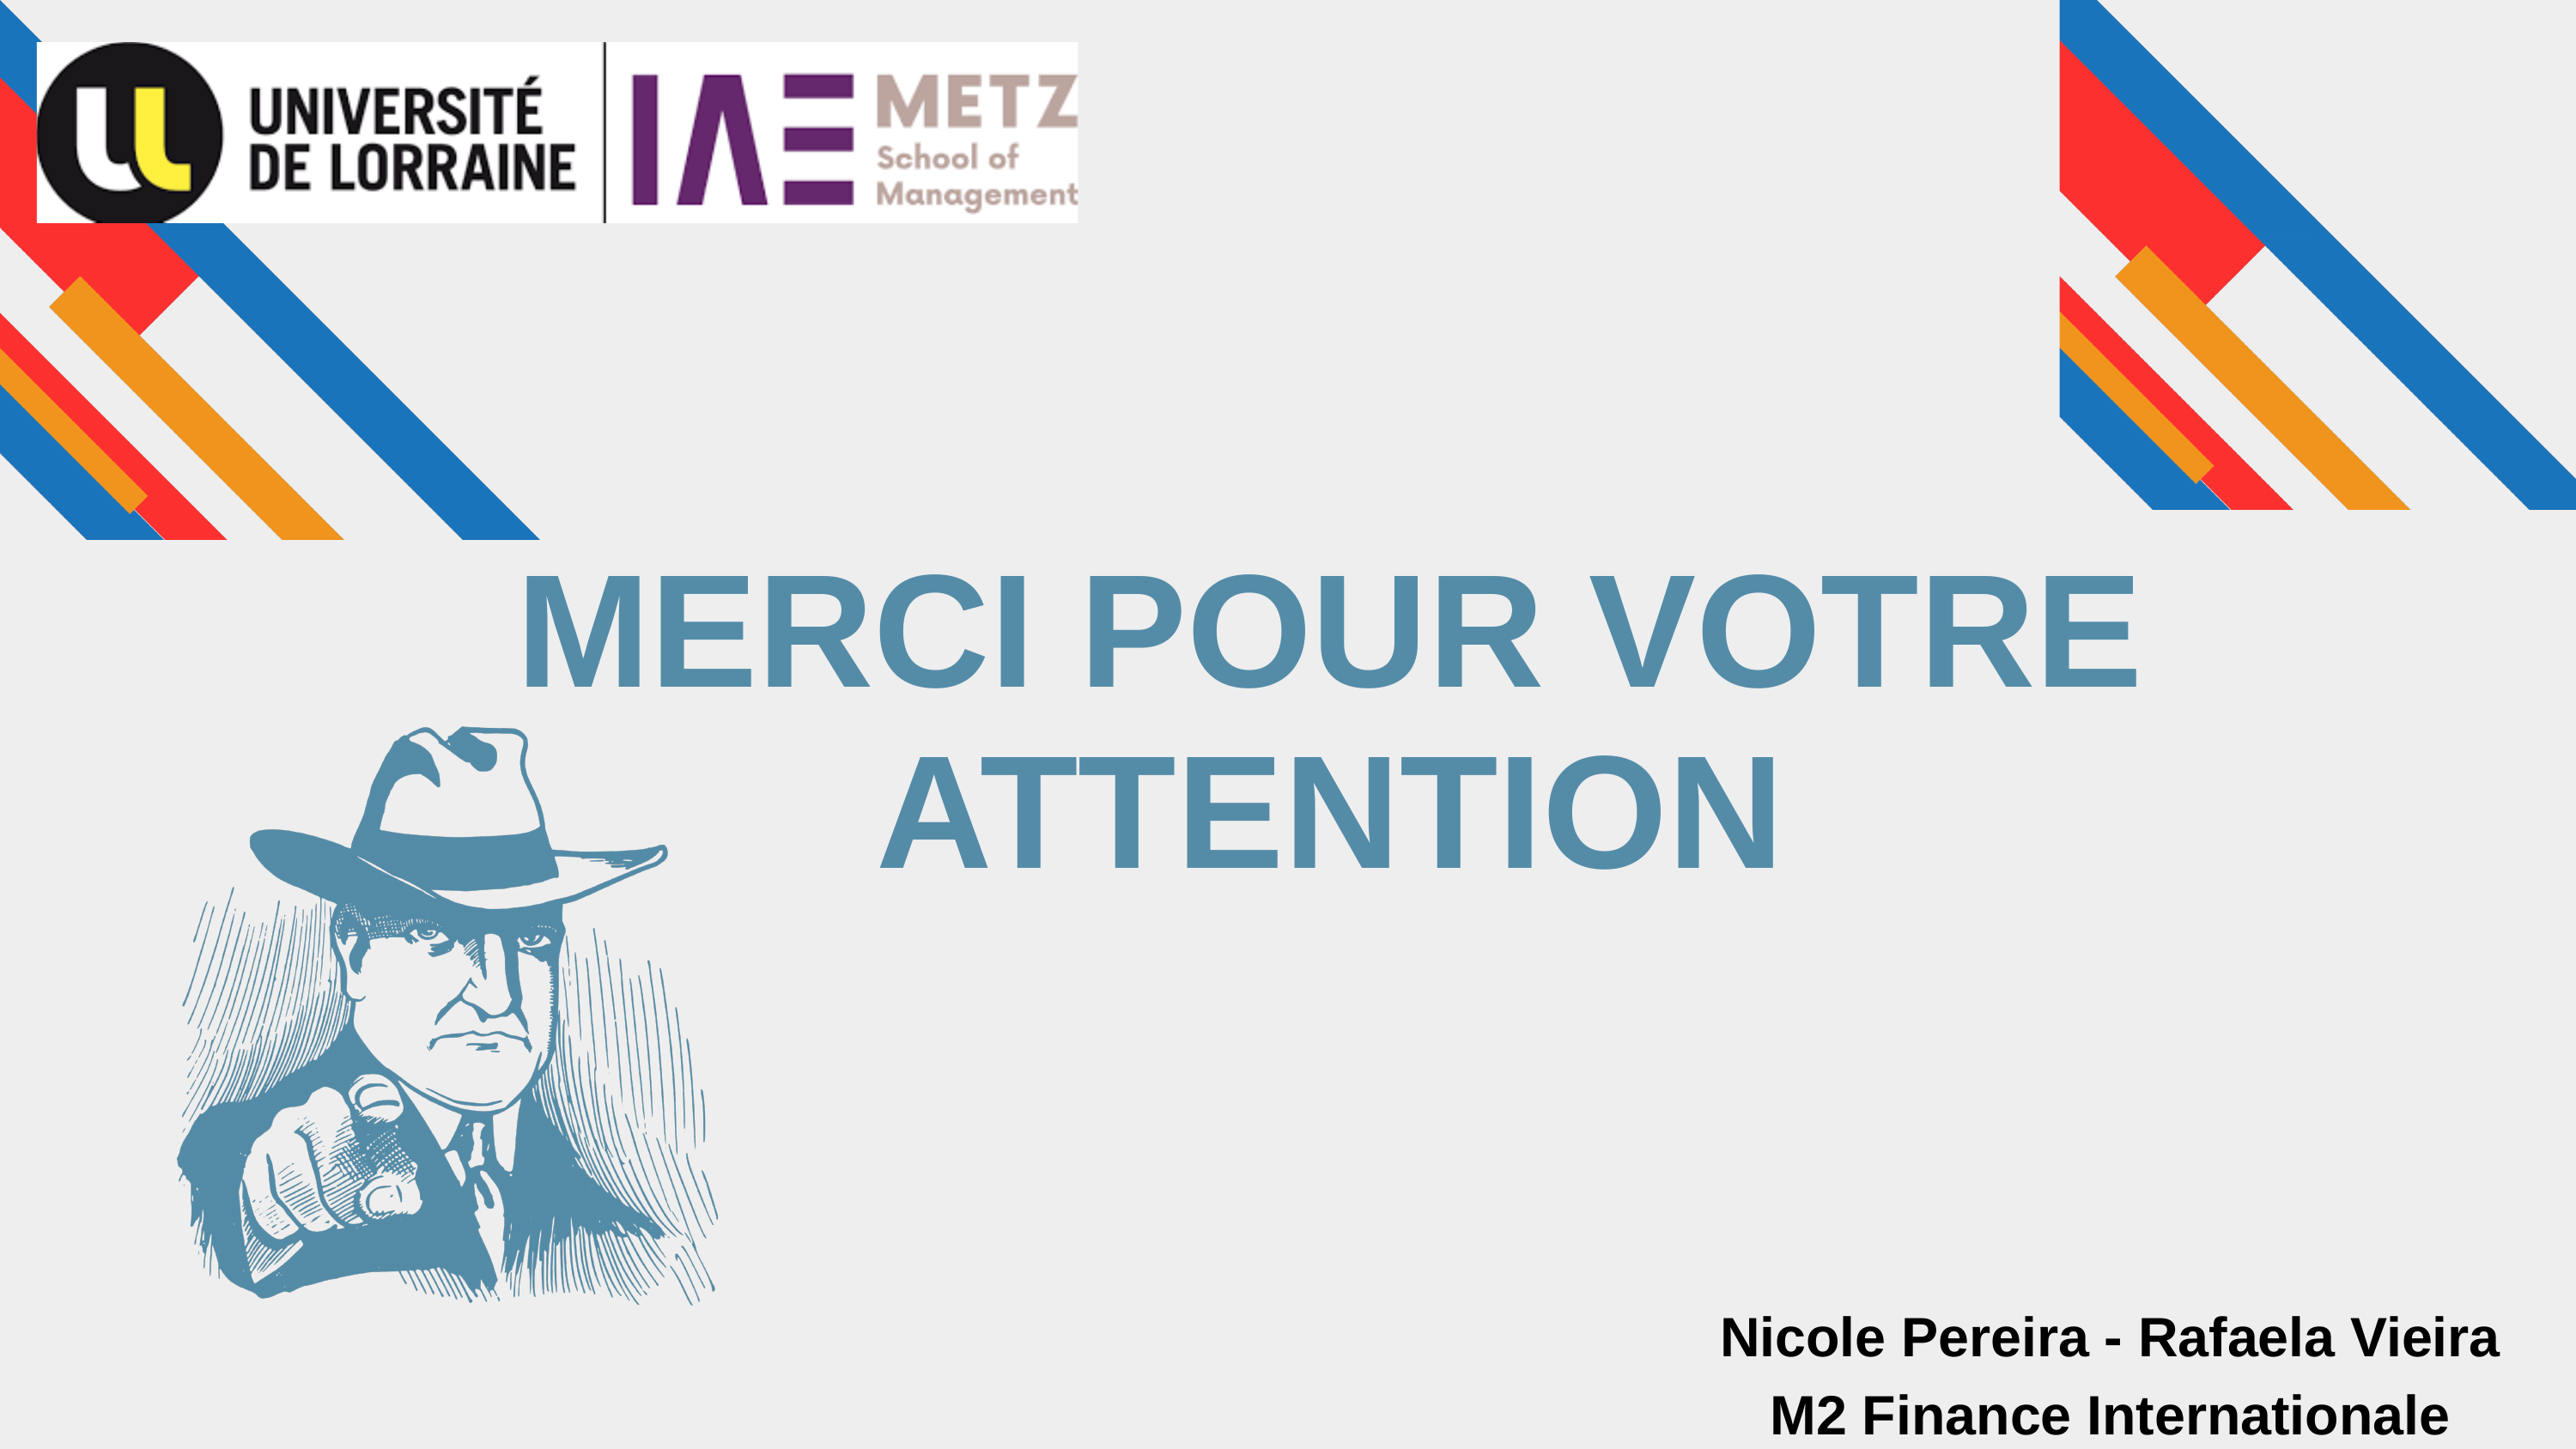

MERCI POUR VOTRE ATTENTION

Nicole Pereira - Rafaela Vieira
M2 Finance Internationale